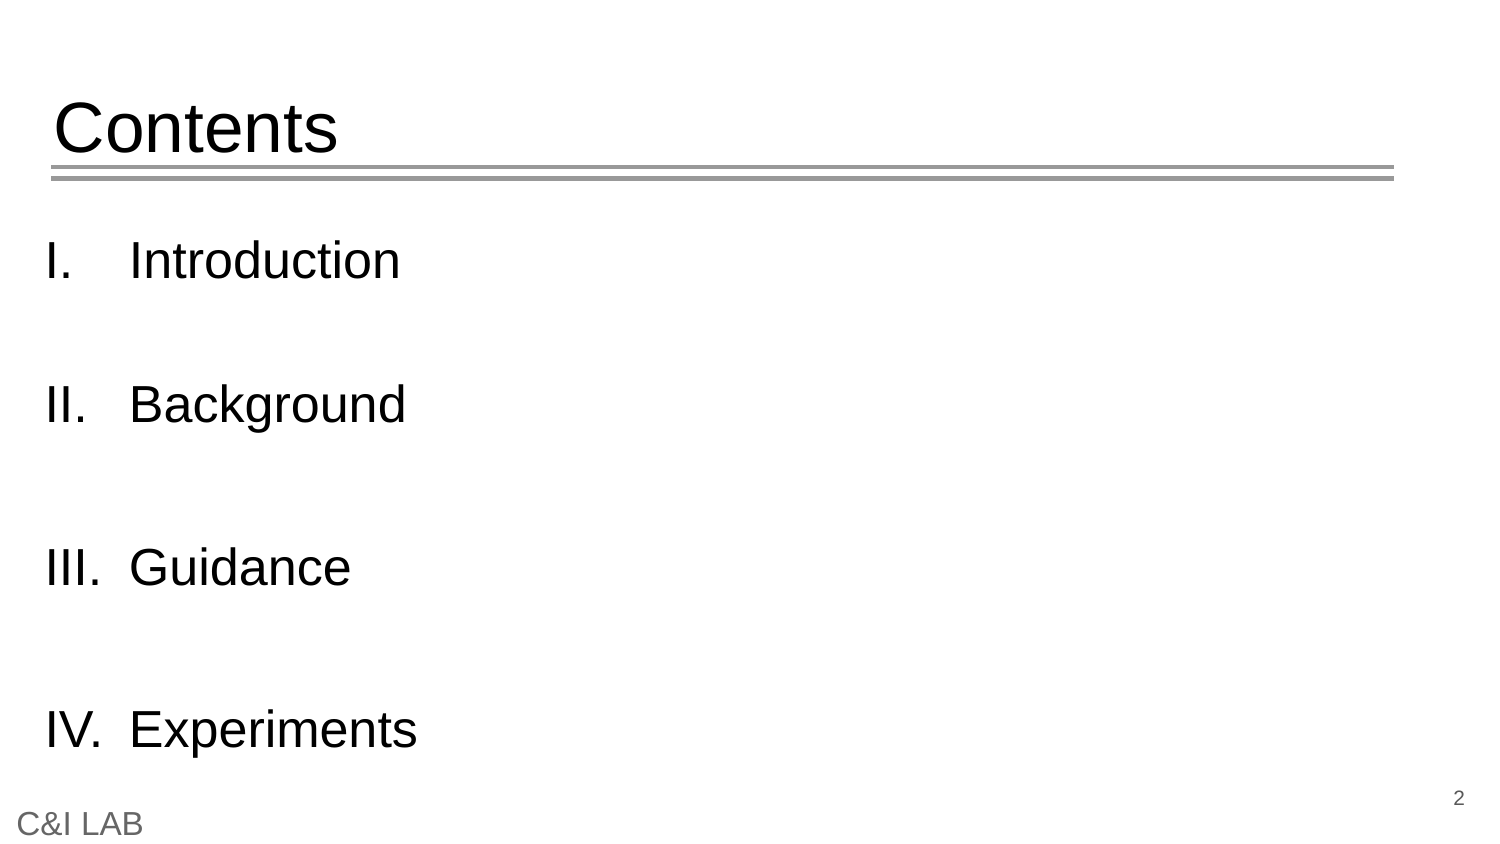

# Contents
Introduction
Background
Guidance
Experiments
2
C&I LAB